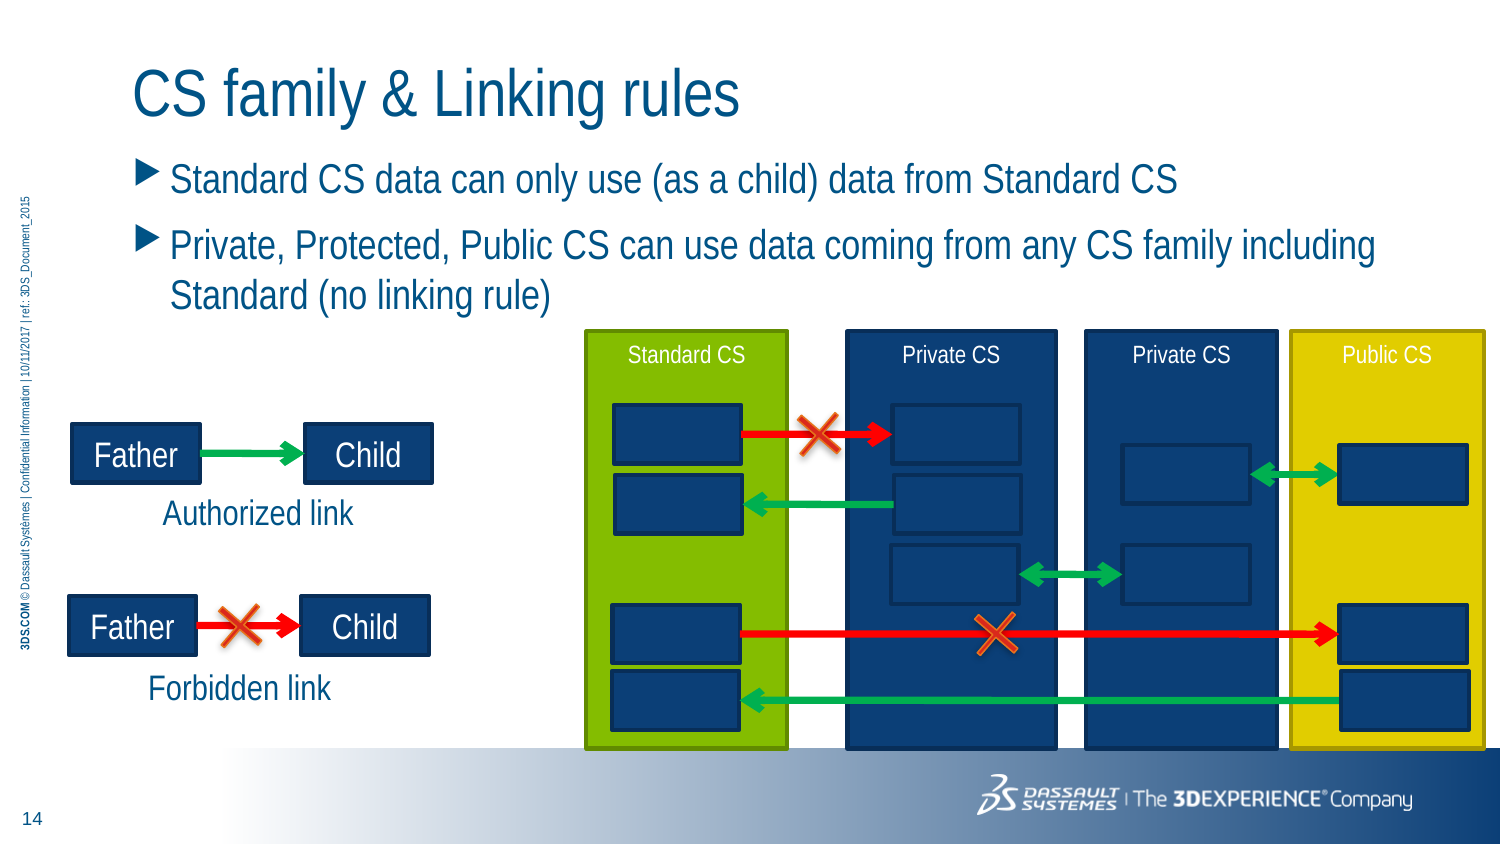

CS family & Linking rules
Standard CS data can only use (as a child) data from Standard CS
Private, Protected, Public CS can use data coming from any CS family including Standard (no linking rule)
Standard CS
Private CS
Private CS
Public CS

Father
Child

Authorized link

Father
Child

Forbidden link